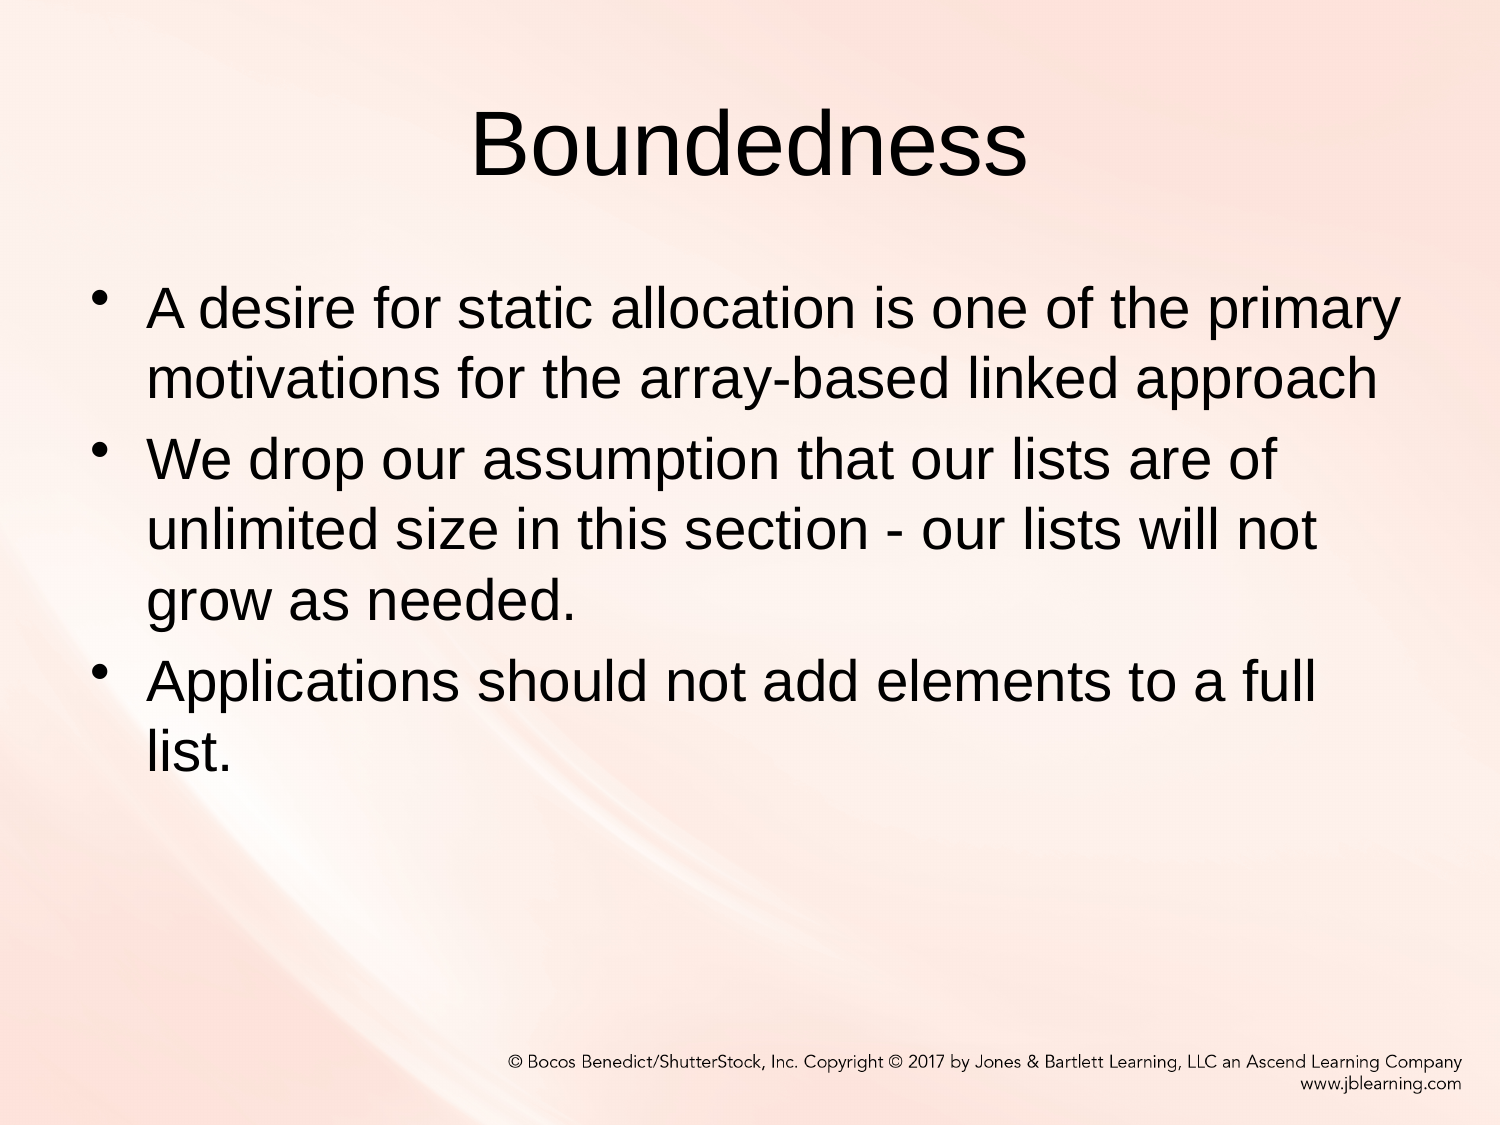

# Boundedness
A desire for static allocation is one of the primary motivations for the array-based linked approach
We drop our assumption that our lists are of unlimited size in this section - our lists will not grow as needed.
Applications should not add elements to a full list.